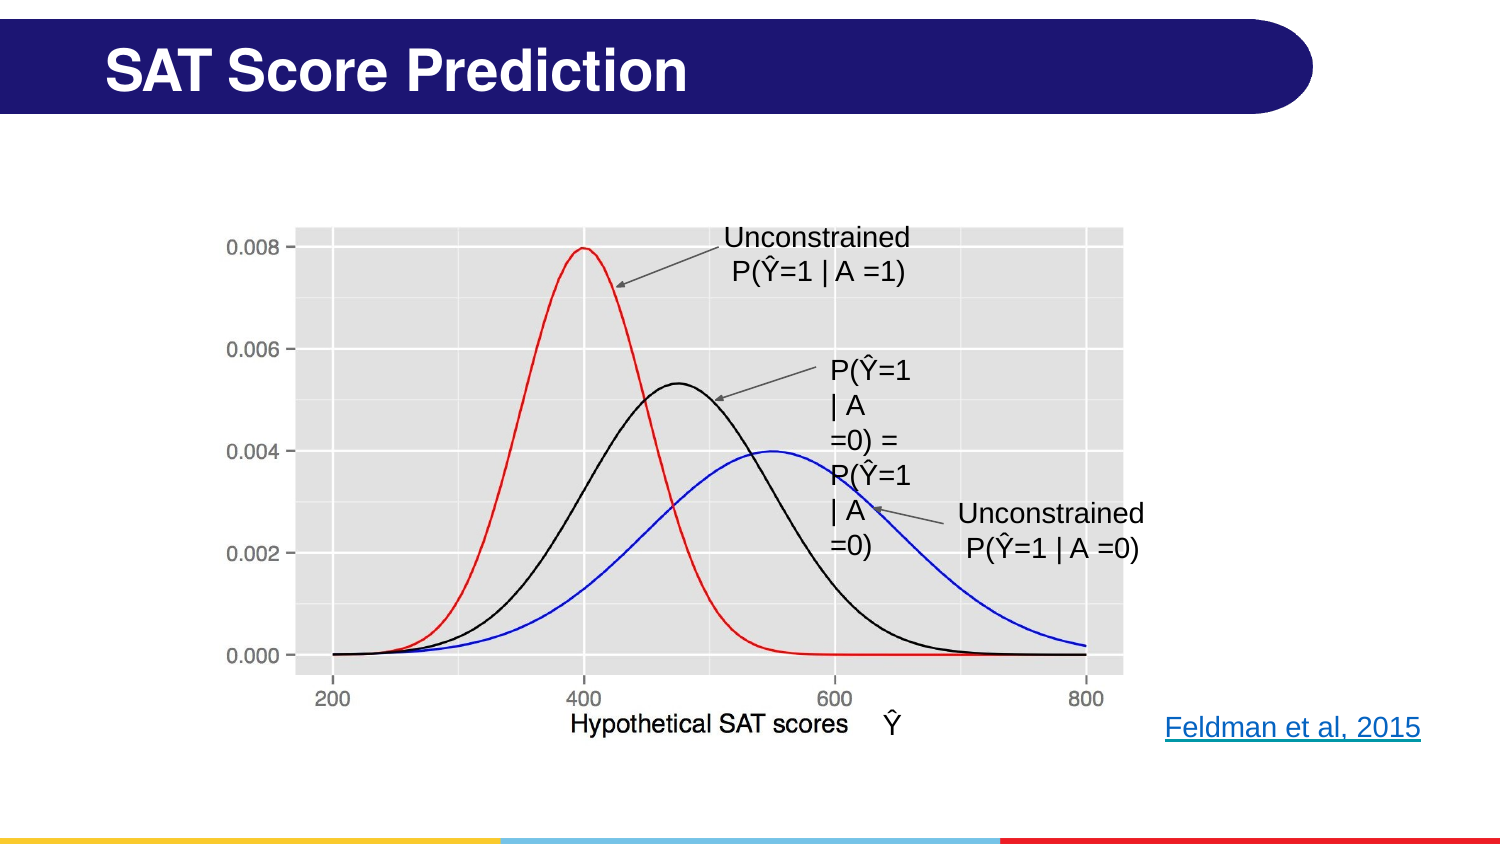

# SAT Score Prediction

Unconstrained  P(Ŷ=1 | A =1)

P(Ŷ=1 | A =0) = P(Ŷ=1 | A =0)

Unconstrained  P(Ŷ=1 | A =0)

Ŷ
Feldman et al, 2015